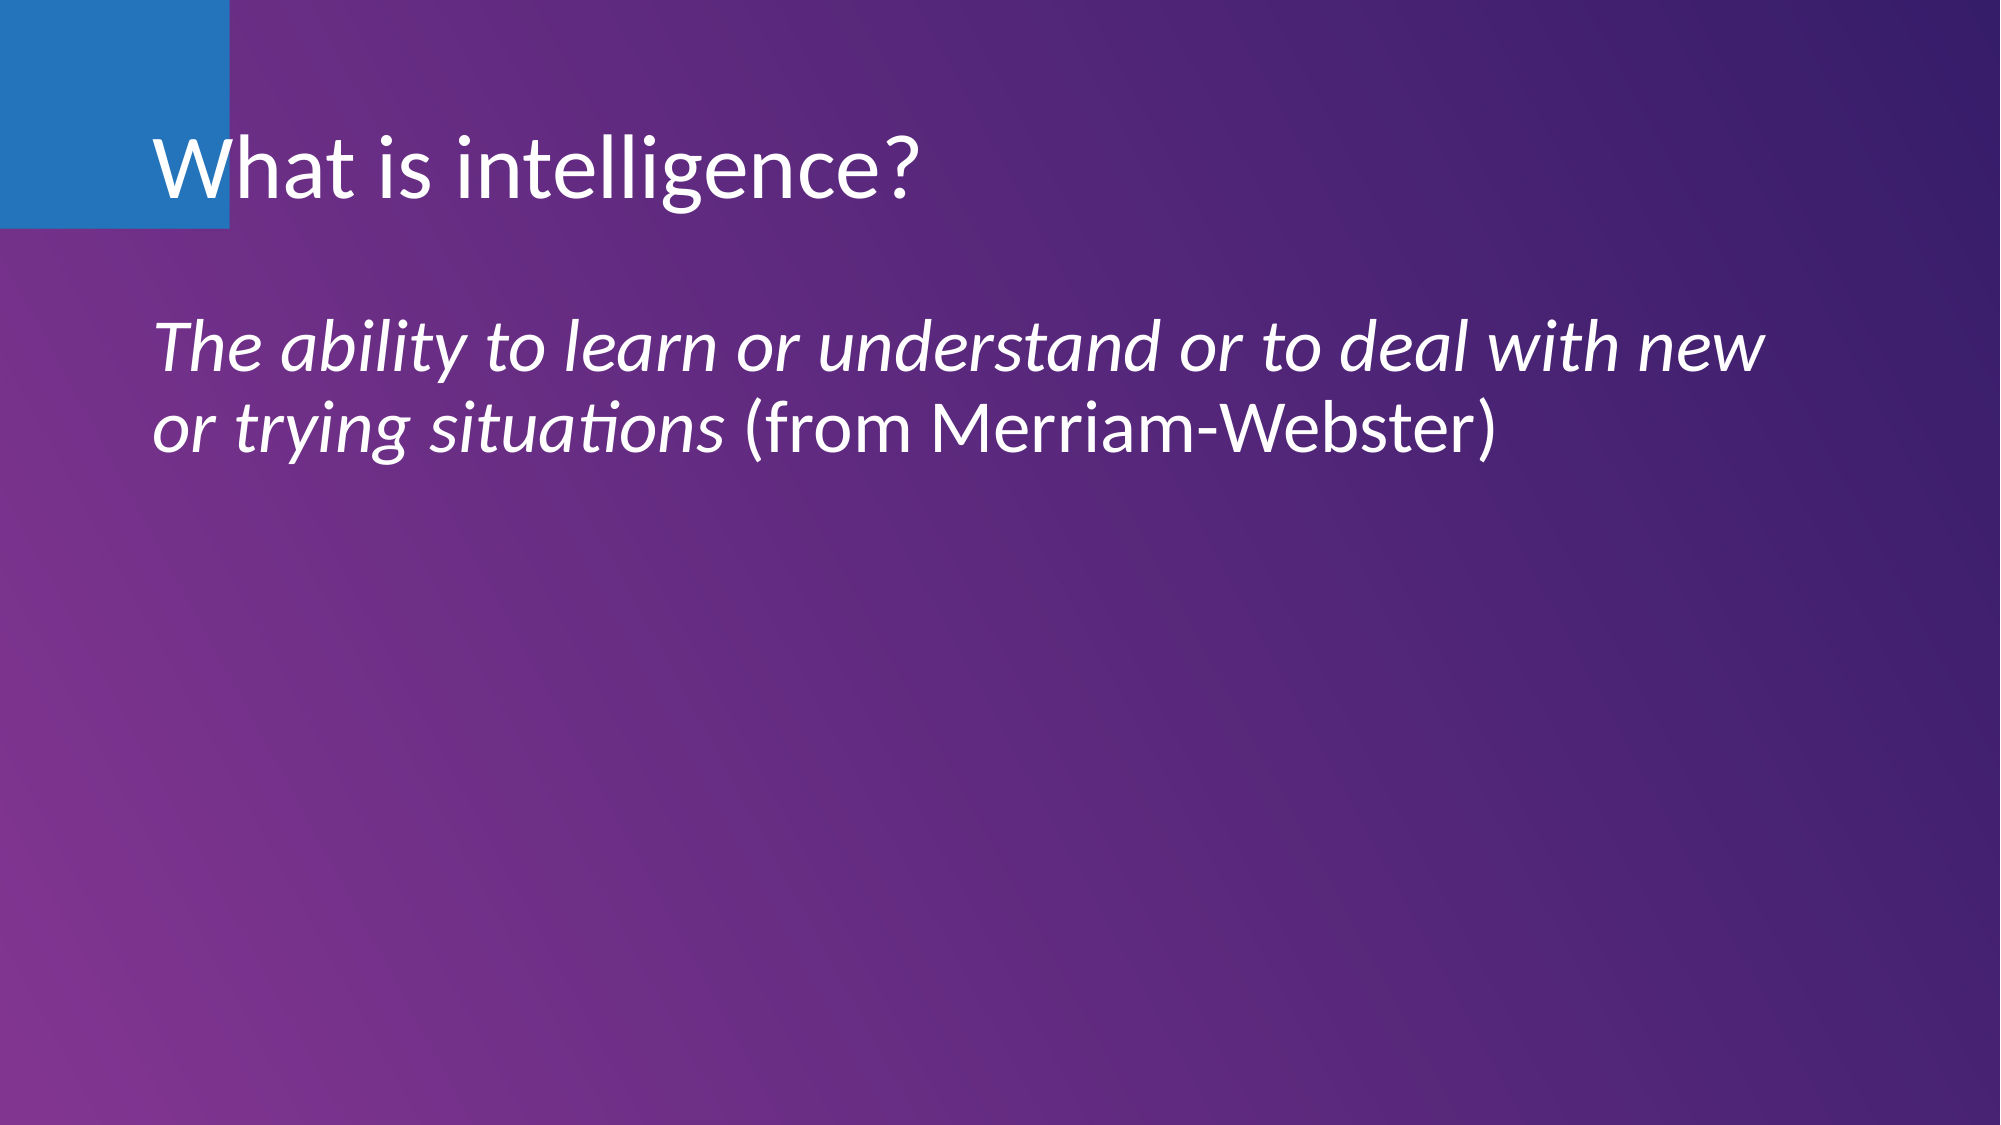

# What is intelligence?
The ability to learn or understand or to deal with new or trying situations (from Merriam-Webster)